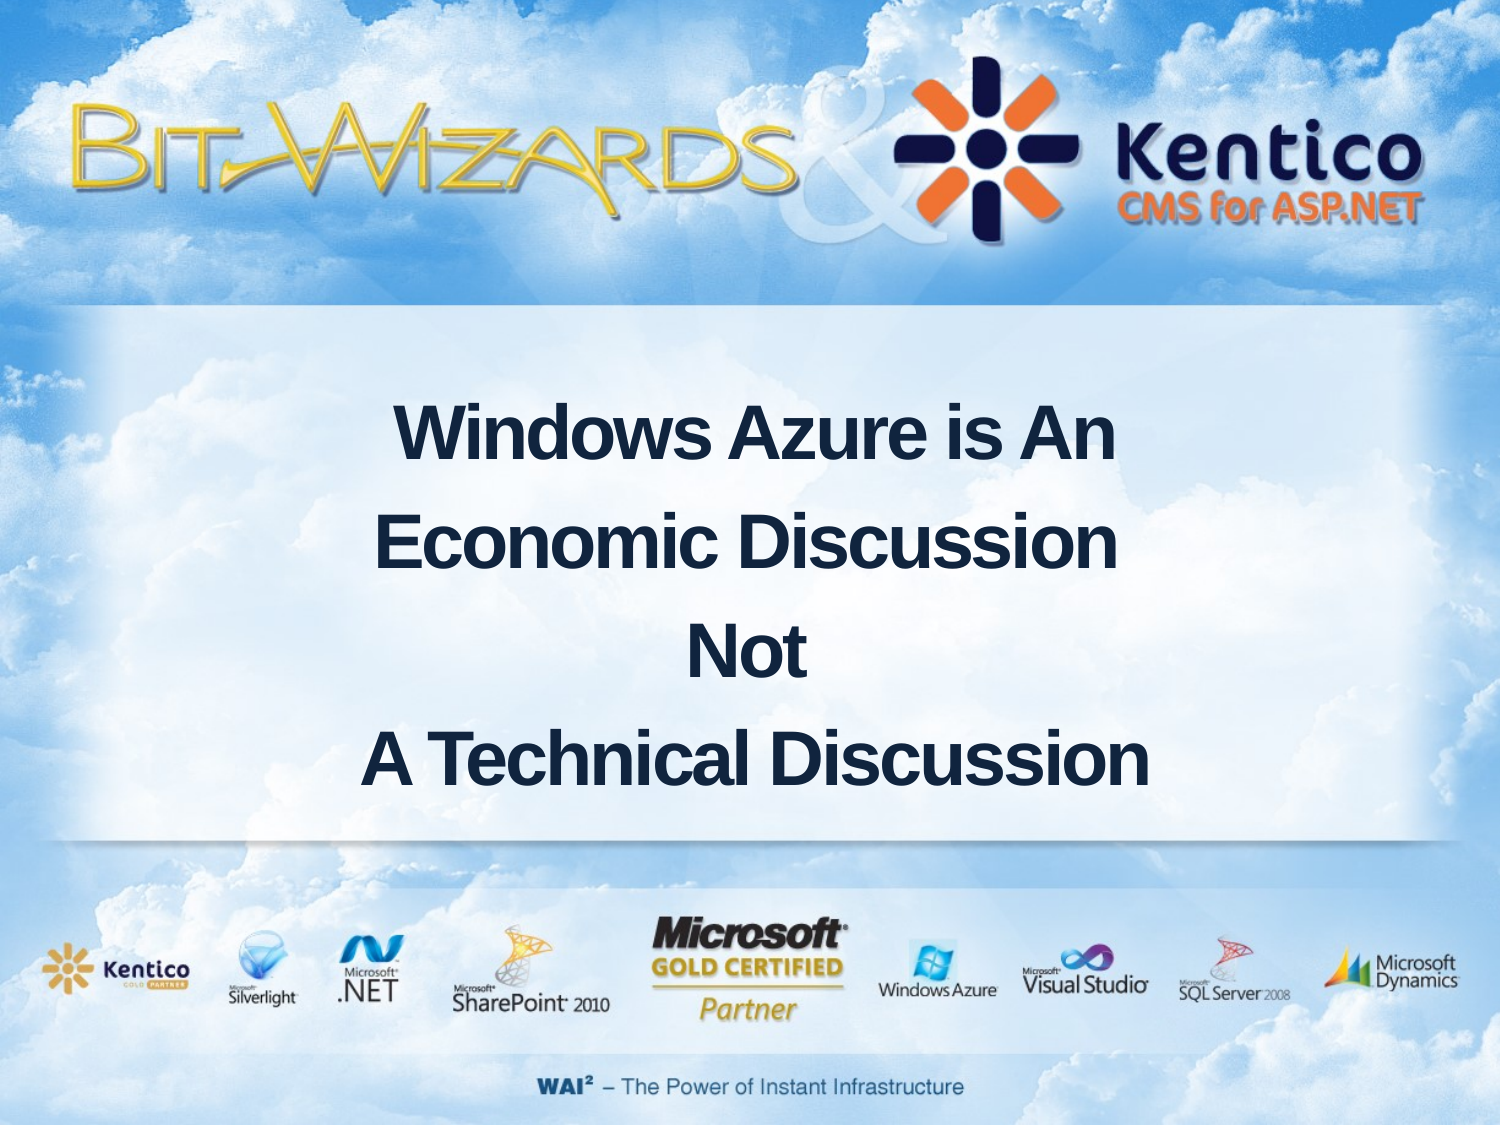

Windows Azure is An
Economic Discussion
Not
A Technical Discussion